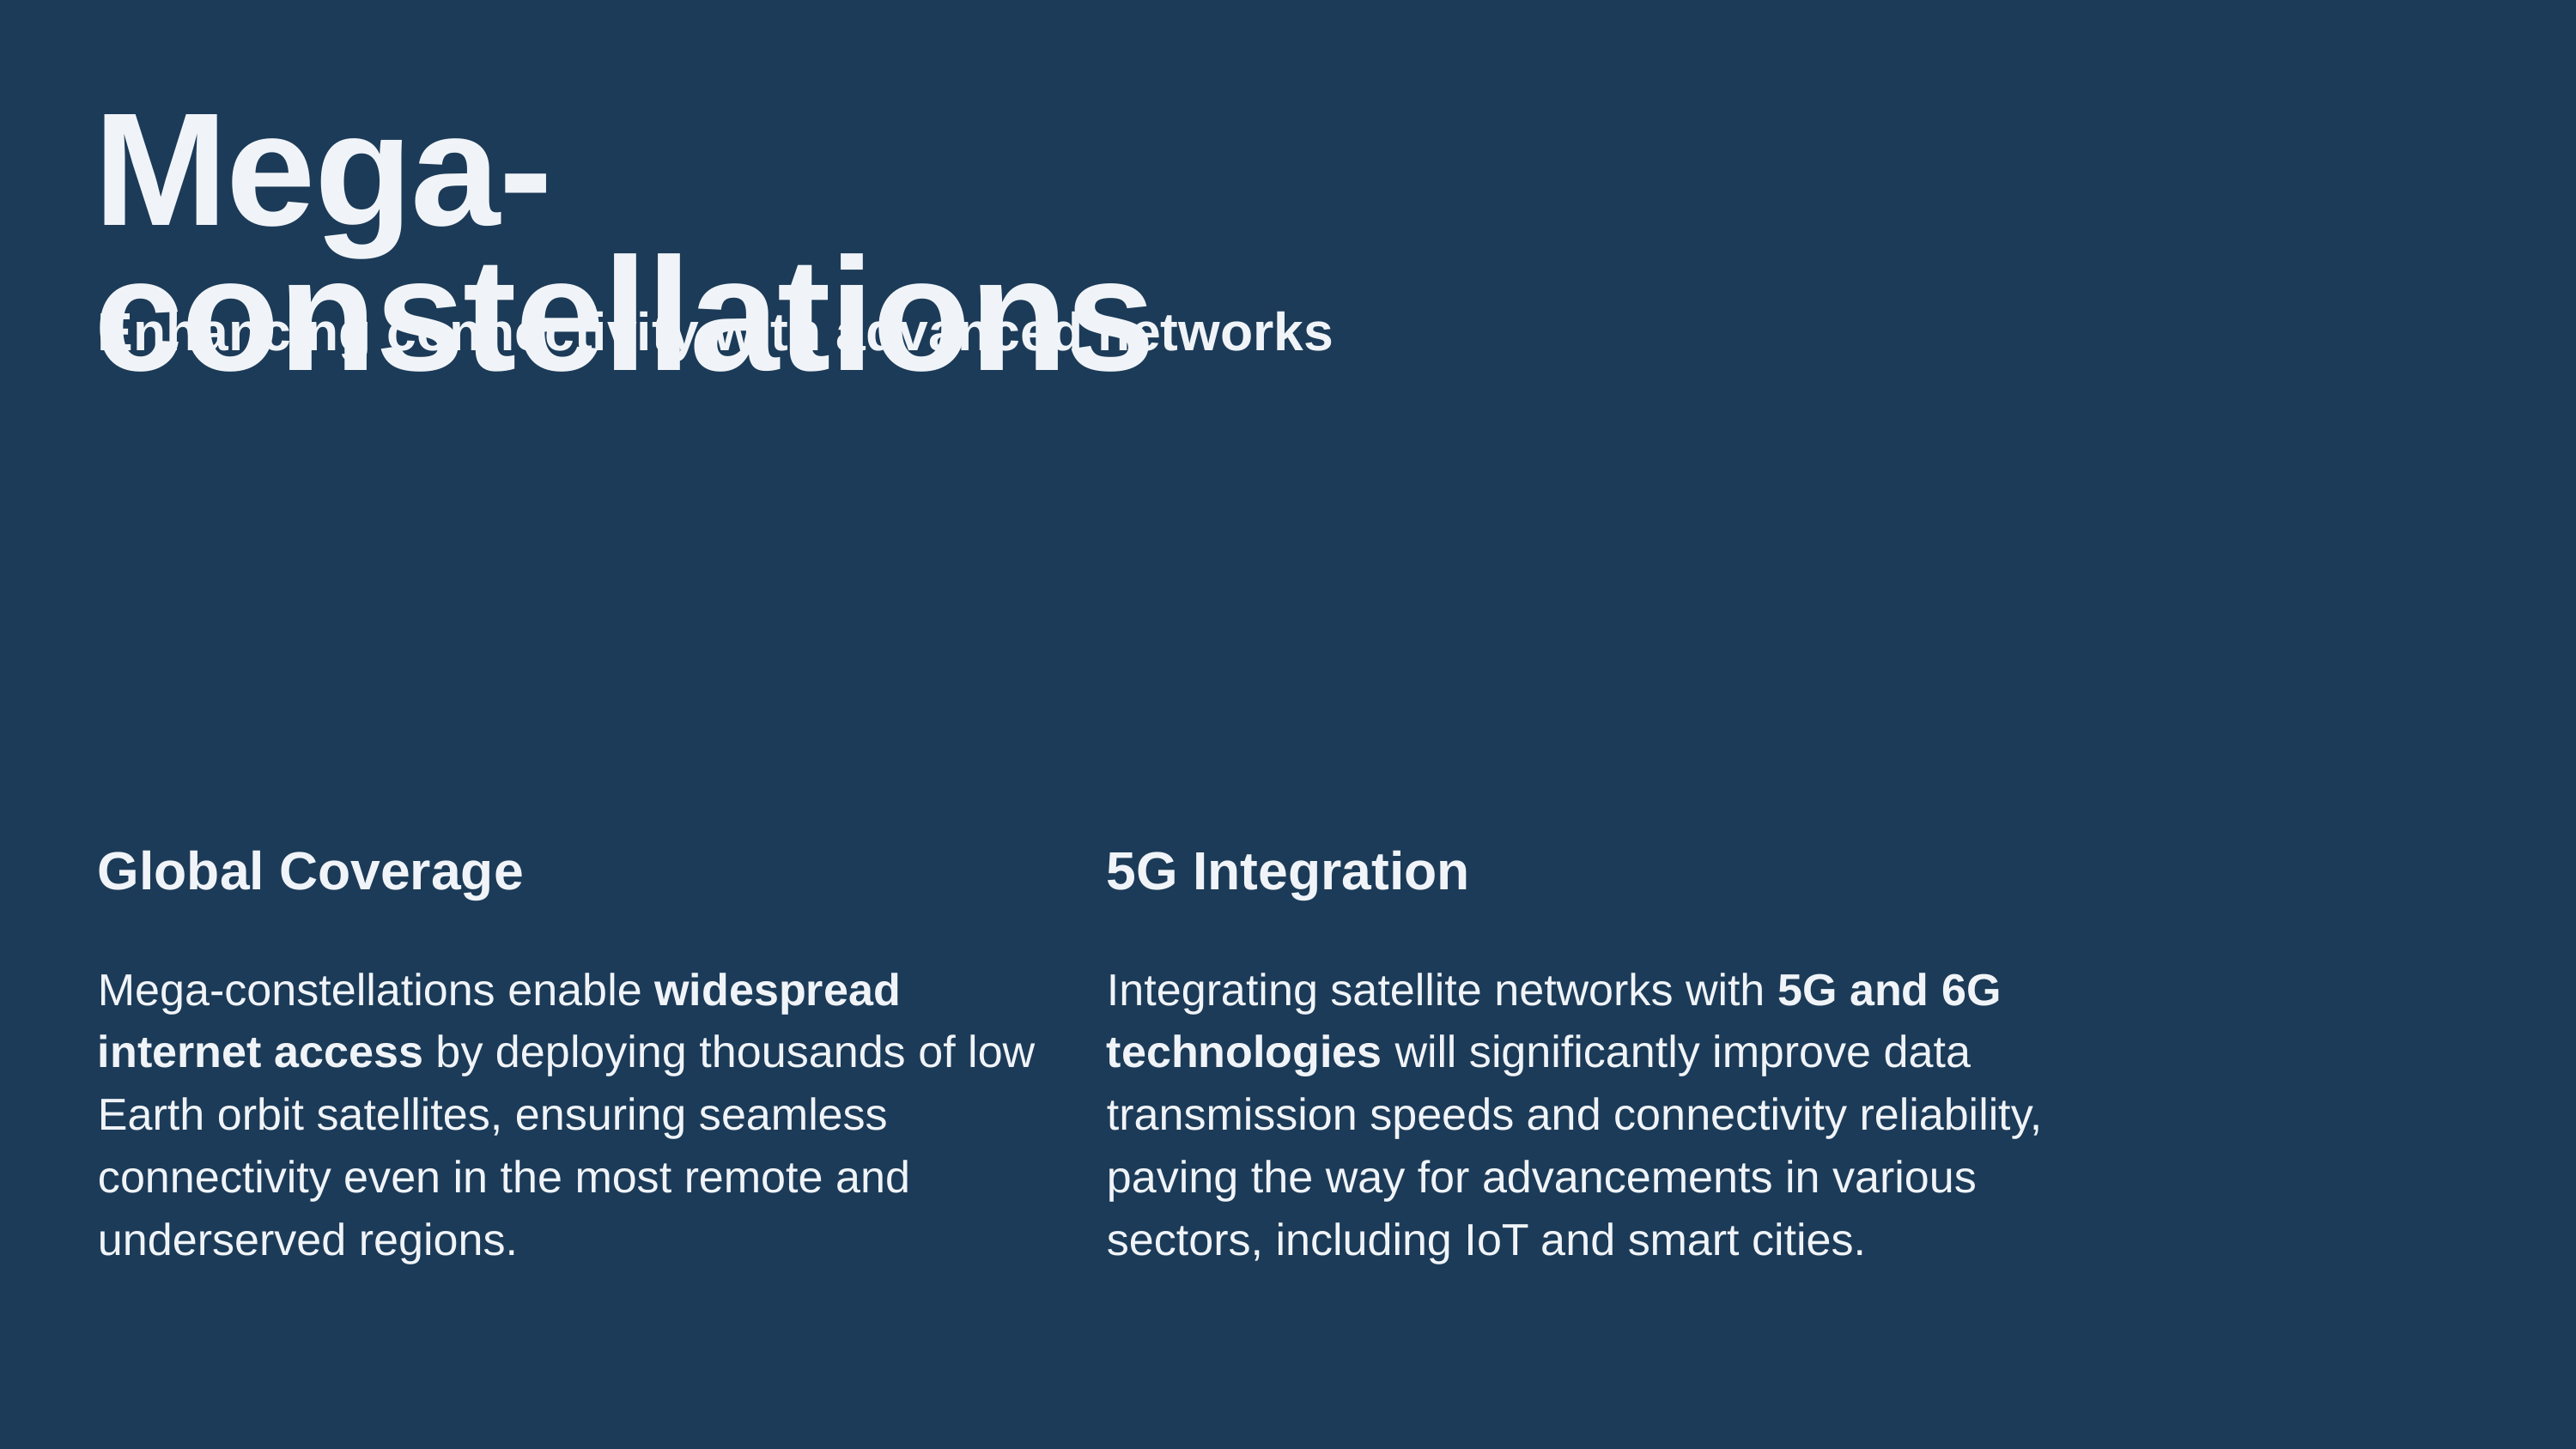

Mega-constellations
Enhancing connectivity with advanced networks
Global Coverage
5G Integration
Mega-constellations enable widespread internet access by deploying thousands of low Earth orbit satellites, ensuring seamless connectivity even in the most remote and underserved regions.
Integrating satellite networks with 5G and 6G technologies will significantly improve data transmission speeds and connectivity reliability, paving the way for advancements in various sectors, including IoT and smart cities.